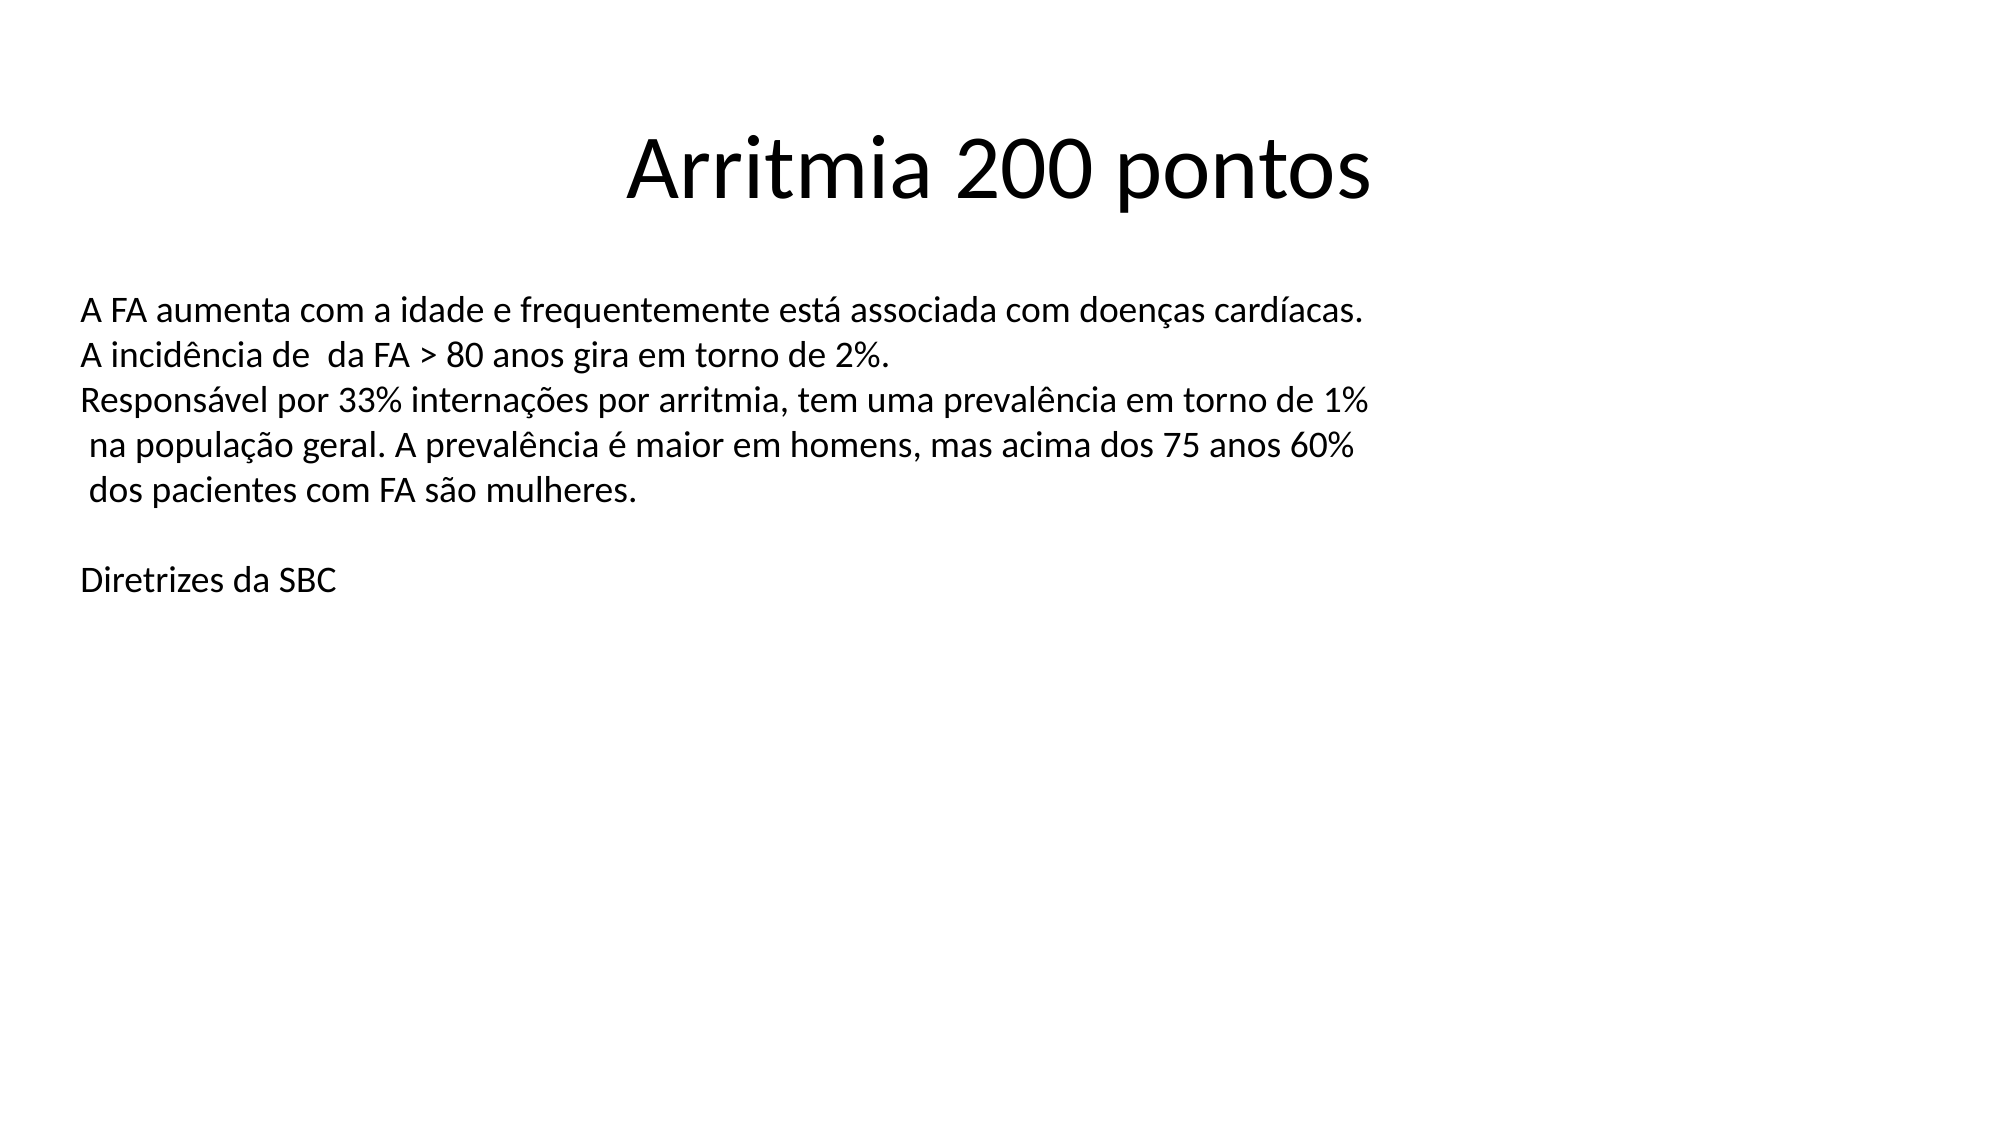

# Arritmia 200 pontos
A FA aumenta com a idade e frequentemente está associada com doenças cardíacas.
A incidência de  da FA > 80 anos gira em torno de 2%.
Responsável por 33% internações por arritmia, tem uma prevalência em torno de 1%
 na população geral. A prevalência é maior em homens, mas acima dos 75 anos 60%
 dos pacientes com FA são mulheres.

Diretrizes da SBC